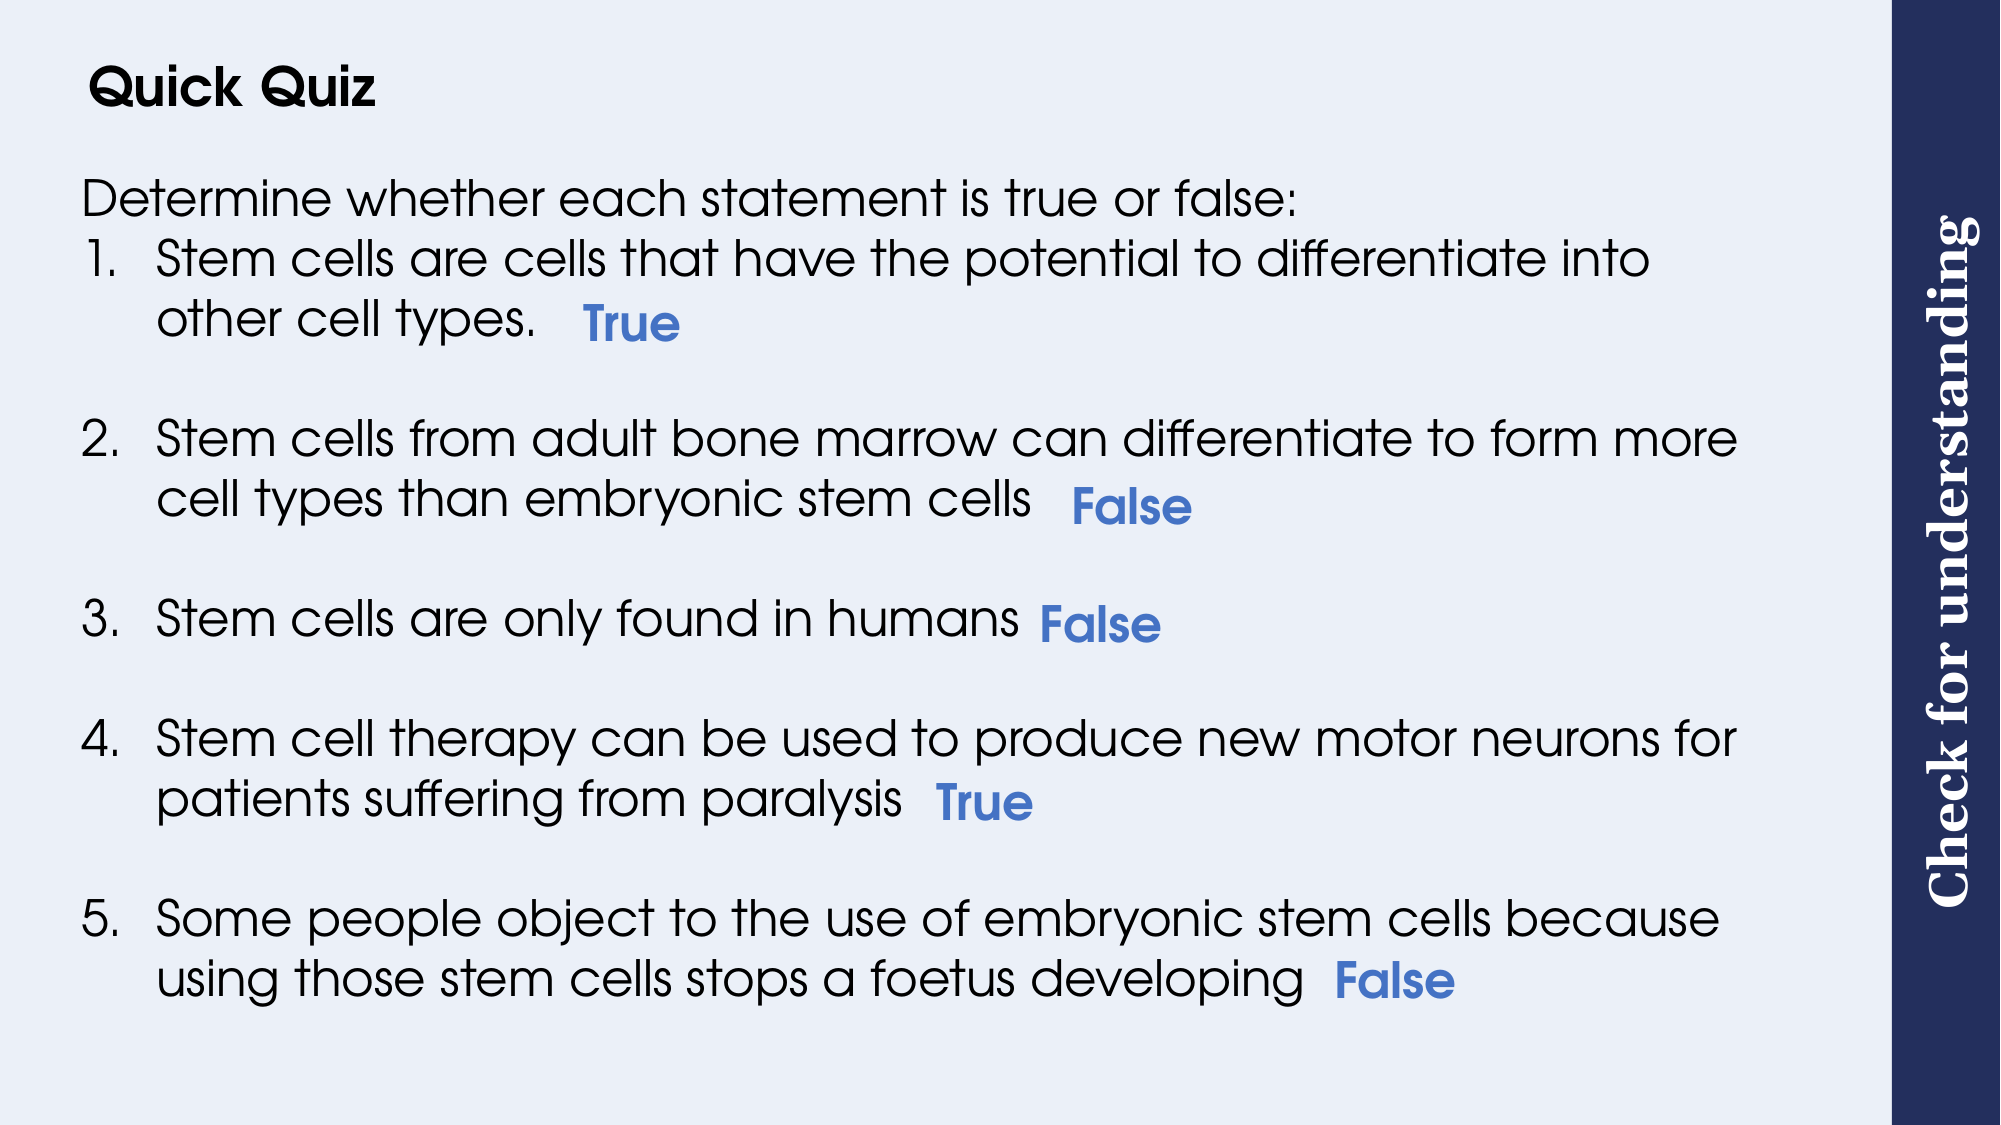

# Quick Quiz
Determine whether each statement is true or false:
Stem cells are cells that have the potential to differentiate into other cell types.

Stem cells from adult bone marrow can differentiate to form more cell types than embryonic stem cells

Stem cells are only found in humans

Stem cell therapy can be used to produce new motor neurons for patients suffering from paralysis

Some people object to the use of embryonic stem cells because using those stem cells stops a foetus developing

True
False
False
True

False